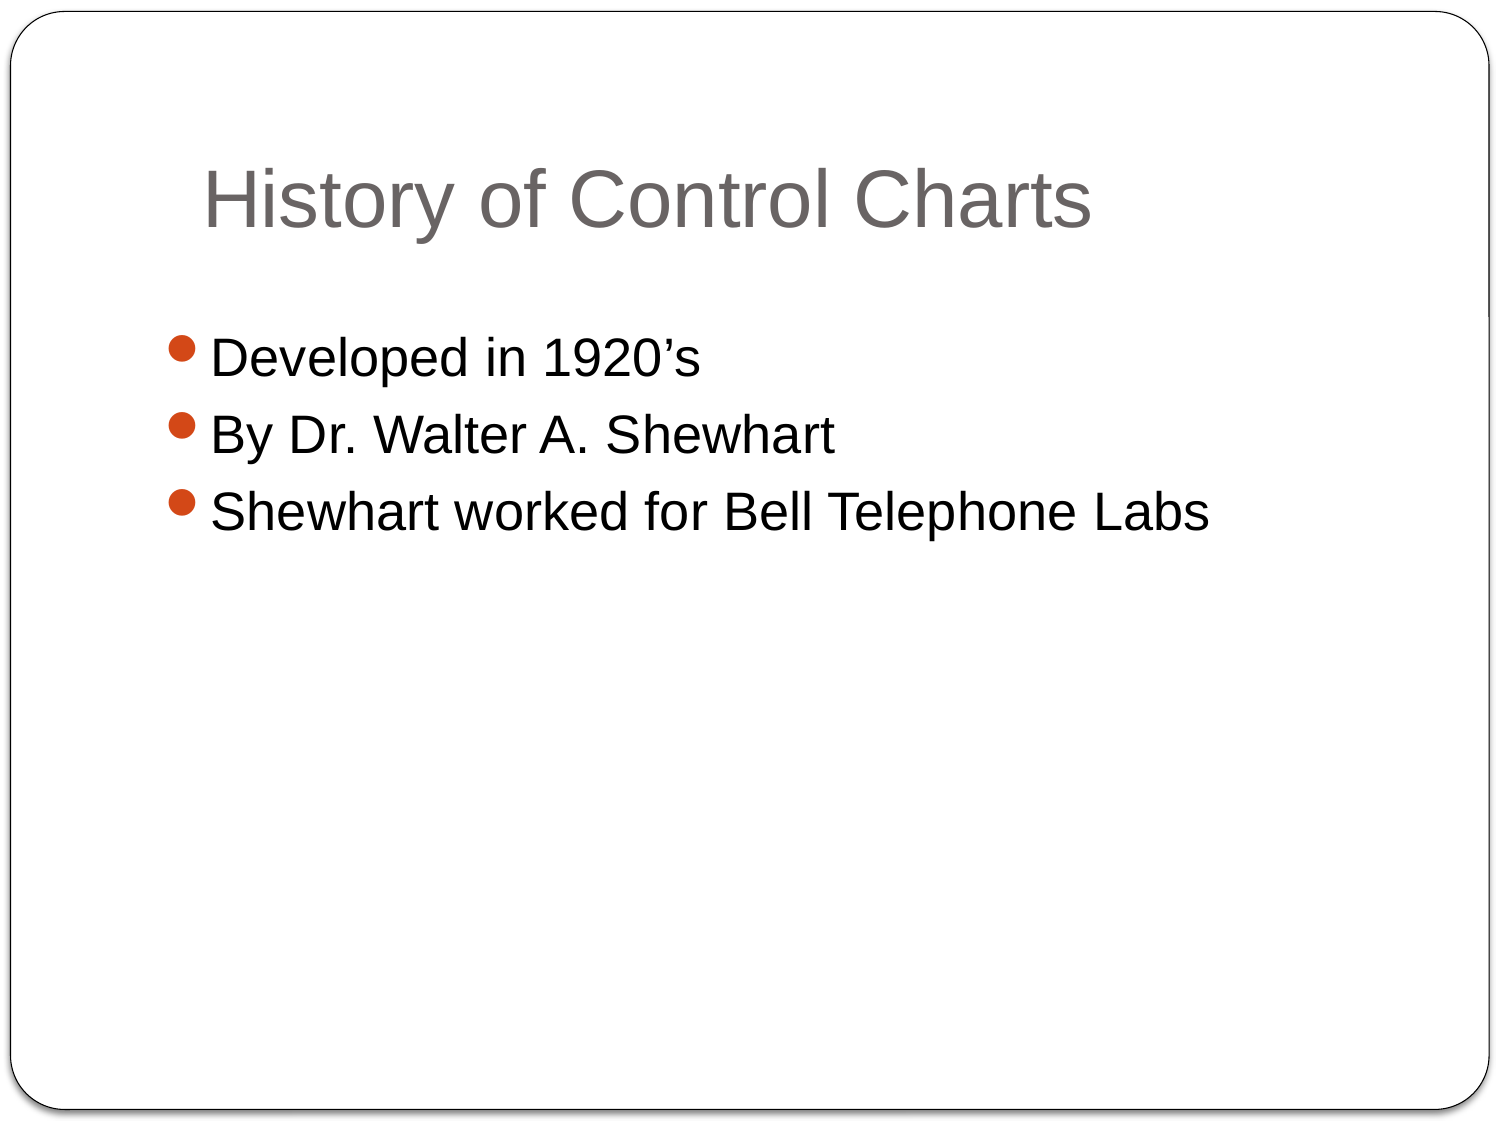

# History of Control Charts

Developed in 1920’s
By Dr. Walter A. Shewhart
Shewhart worked for Bell Telephone Labs